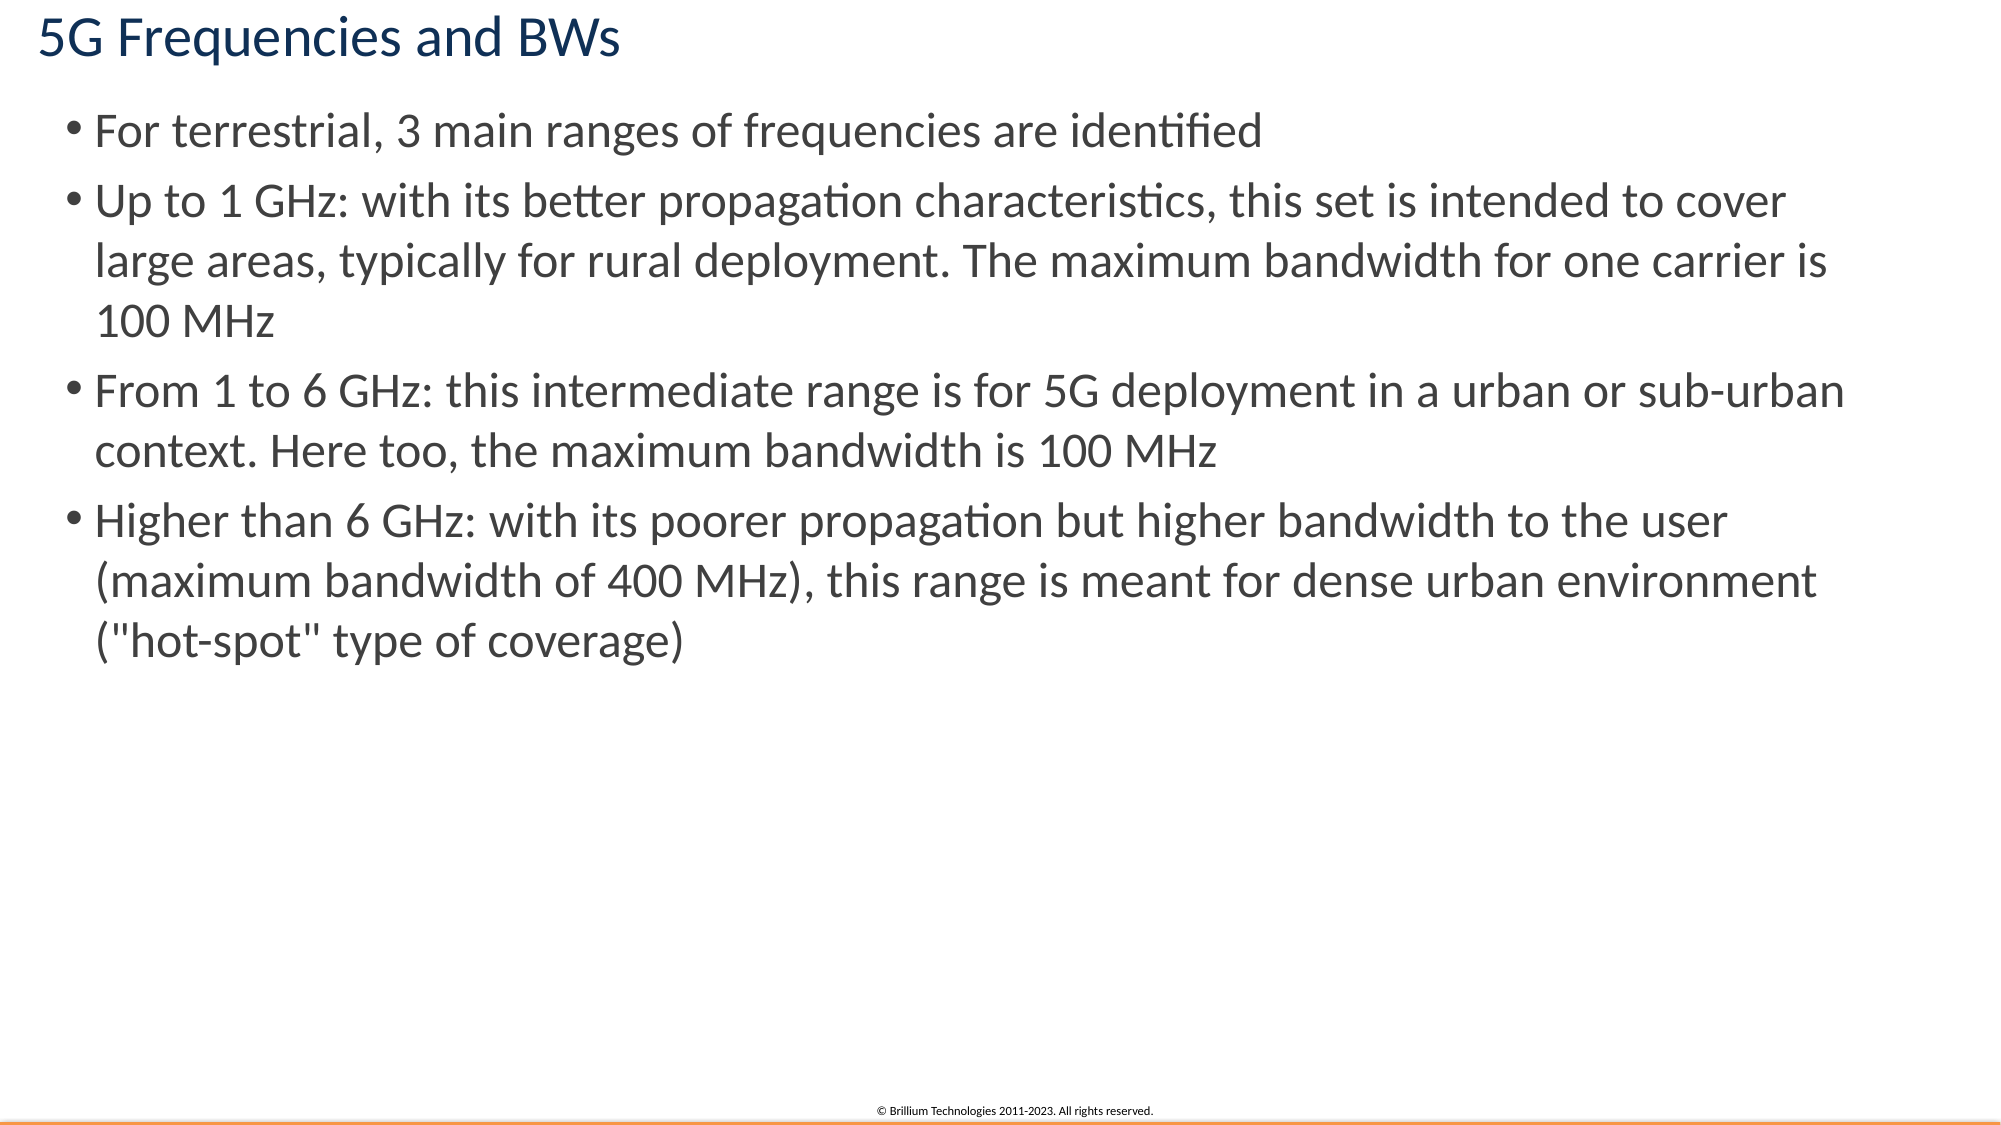

# 5G Frequencies and BWs
For terrestrial, 3 main ranges of frequencies are identified
Up to 1 GHz: with its better propagation characteristics, this set is intended to cover large areas, typically for rural deployment. The maximum bandwidth for one carrier is 100 MHz
From 1 to 6 GHz: this intermediate range is for 5G deployment in a urban or sub-urban context. Here too, the maximum bandwidth is 100 MHz
Higher than 6 GHz: with its poorer propagation but higher bandwidth to the user (maximum bandwidth of 400 MHz), this range is meant for dense urban environment ("hot-spot" type of coverage)